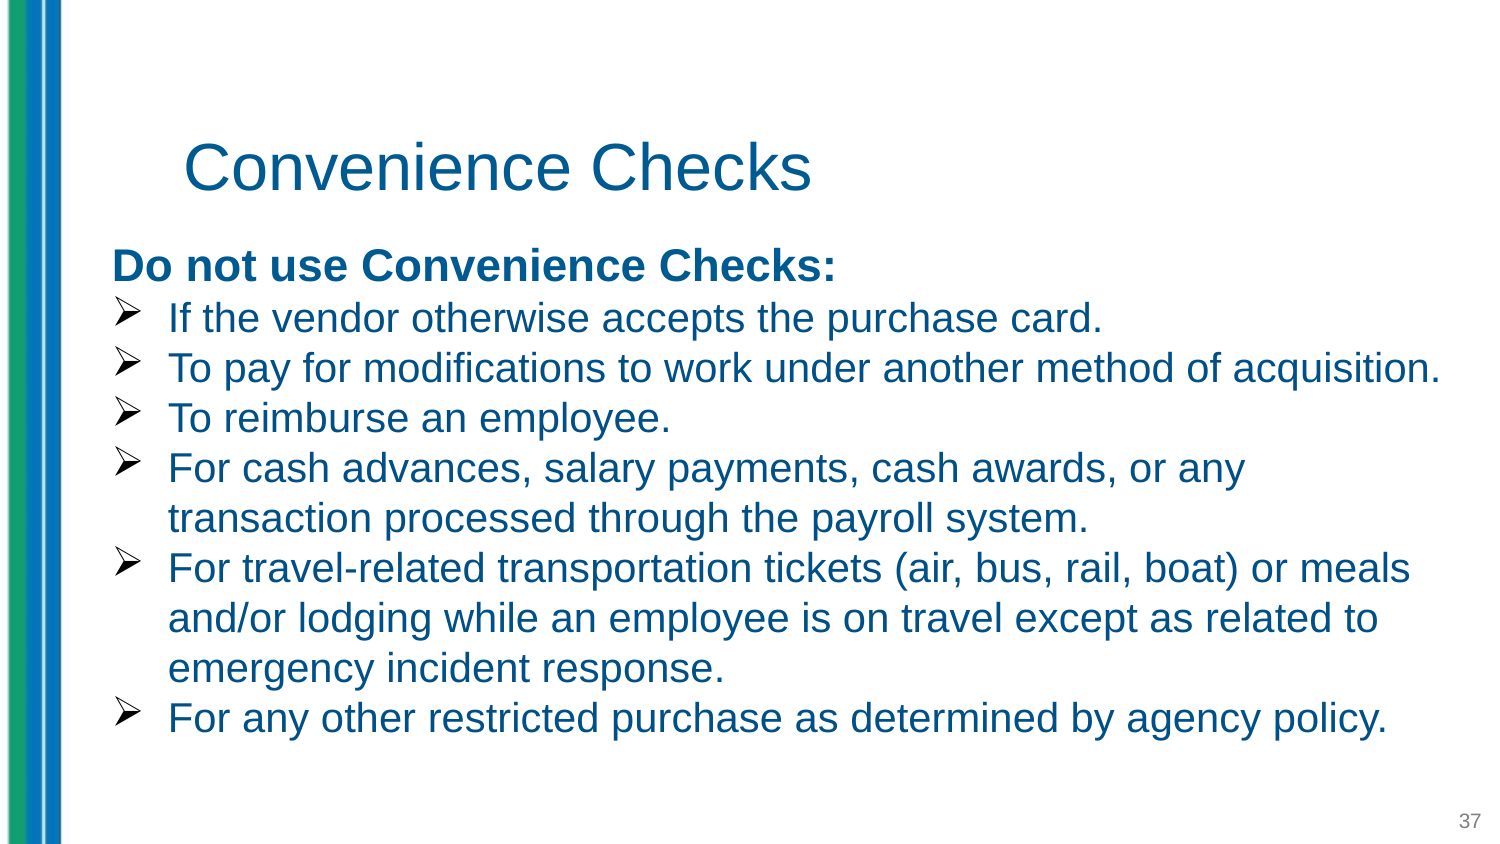

# Convenience Checks
Do not use Convenience Checks:
If the vendor otherwise accepts the purchase card.
To pay for modifications to work under another method of acquisition.
To reimburse an employee.
For cash advances, salary payments, cash awards, or any transaction processed through the payroll system.
For travel-related transportation tickets (air, bus, rail, boat) or meals and/or lodging while an employee is on travel except as related to emergency incident response.
For any other restricted purchase as determined by agency policy.